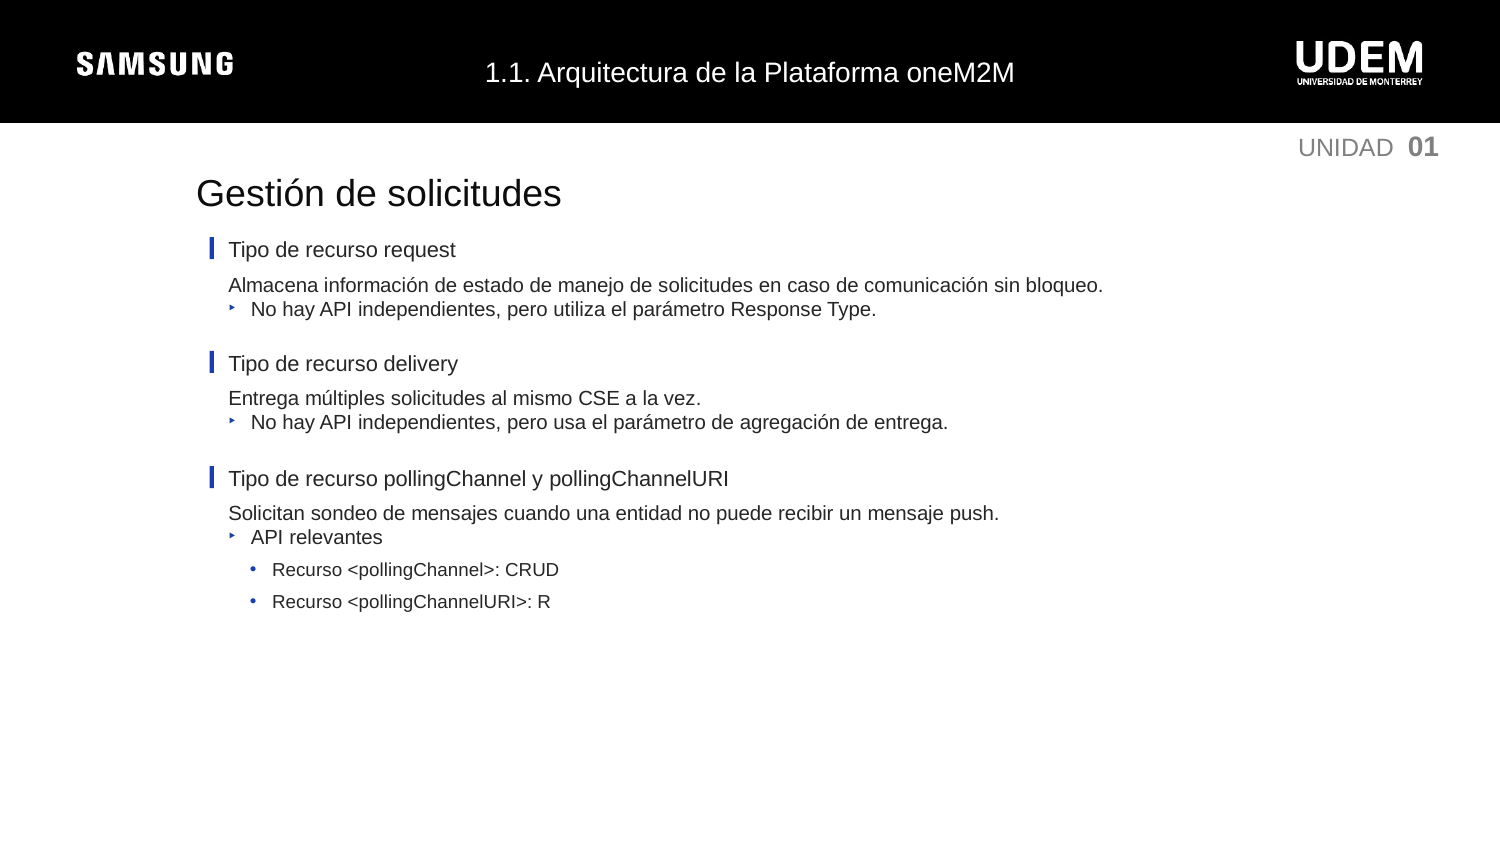

1.1. Arquitectura de la Plataforma oneM2M
UNIDAD  01
Gestión de solicitudes
Tipo de recurso request

Almacena información de estado de manejo de solicitudes en caso de comunicación sin bloqueo.
No hay API independientes, pero utiliza el parámetro Response Type.
Tipo de recurso delivery

Entrega múltiples solicitudes al mismo CSE a la vez.
No hay API independientes, pero usa el parámetro de agregación de entrega.
Tipo de recurso pollingChannel y pollingChannelURI

Solicitan sondeo de mensajes cuando una entidad no puede recibir un mensaje push.
API relevantes
Recurso <pollingChannel>: CRUD
Recurso <pollingChannelURI>: R